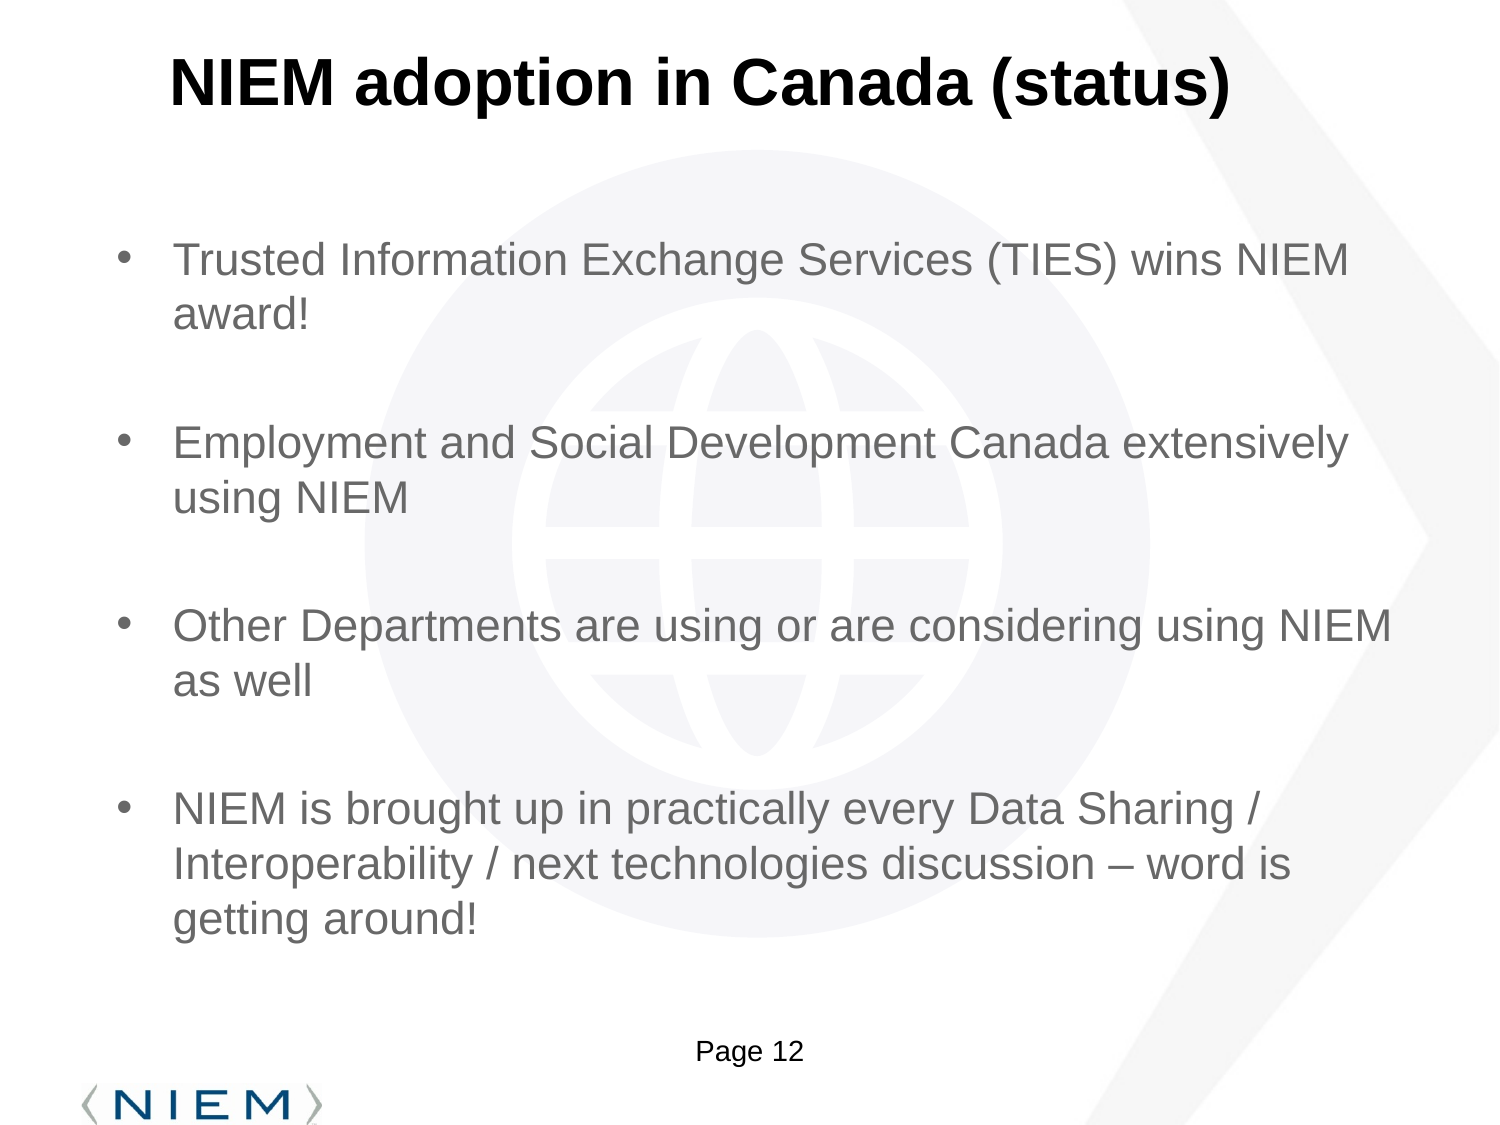

# NIEM adoption in Canada (status)
Trusted Information Exchange Services (TIES) wins NIEM award!

Employment and Social Development Canada extensively using NIEM

Other Departments are using or are considering using NIEM as well

NIEM is brought up in practically every Data Sharing / Interoperability / next technologies discussion – word is getting around!
Page 12